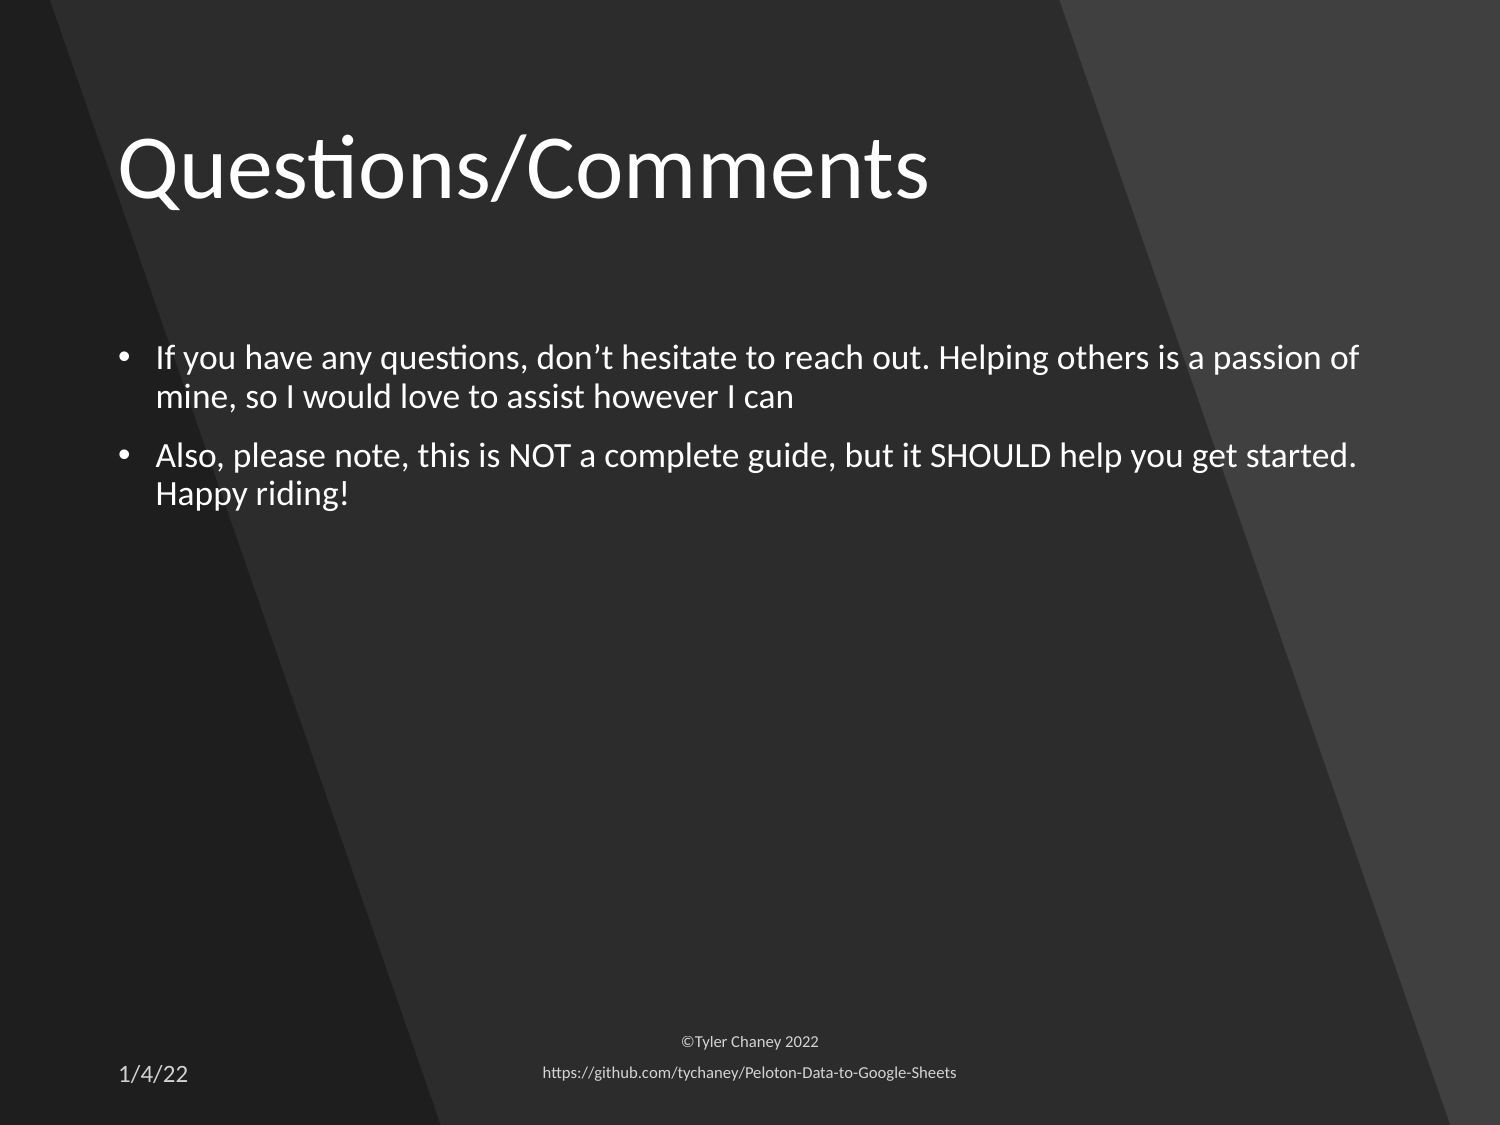

# Questions/Comments
If you have any questions, don’t hesitate to reach out. Helping others is a passion of mine, so I would love to assist however I can
Also, please note, this is NOT a complete guide, but it SHOULD help you get started. Happy riding!
1/4/22
©Tyler Chaney 2022
https://github.com/tychaney/Peloton-Data-to-Google-Sheets